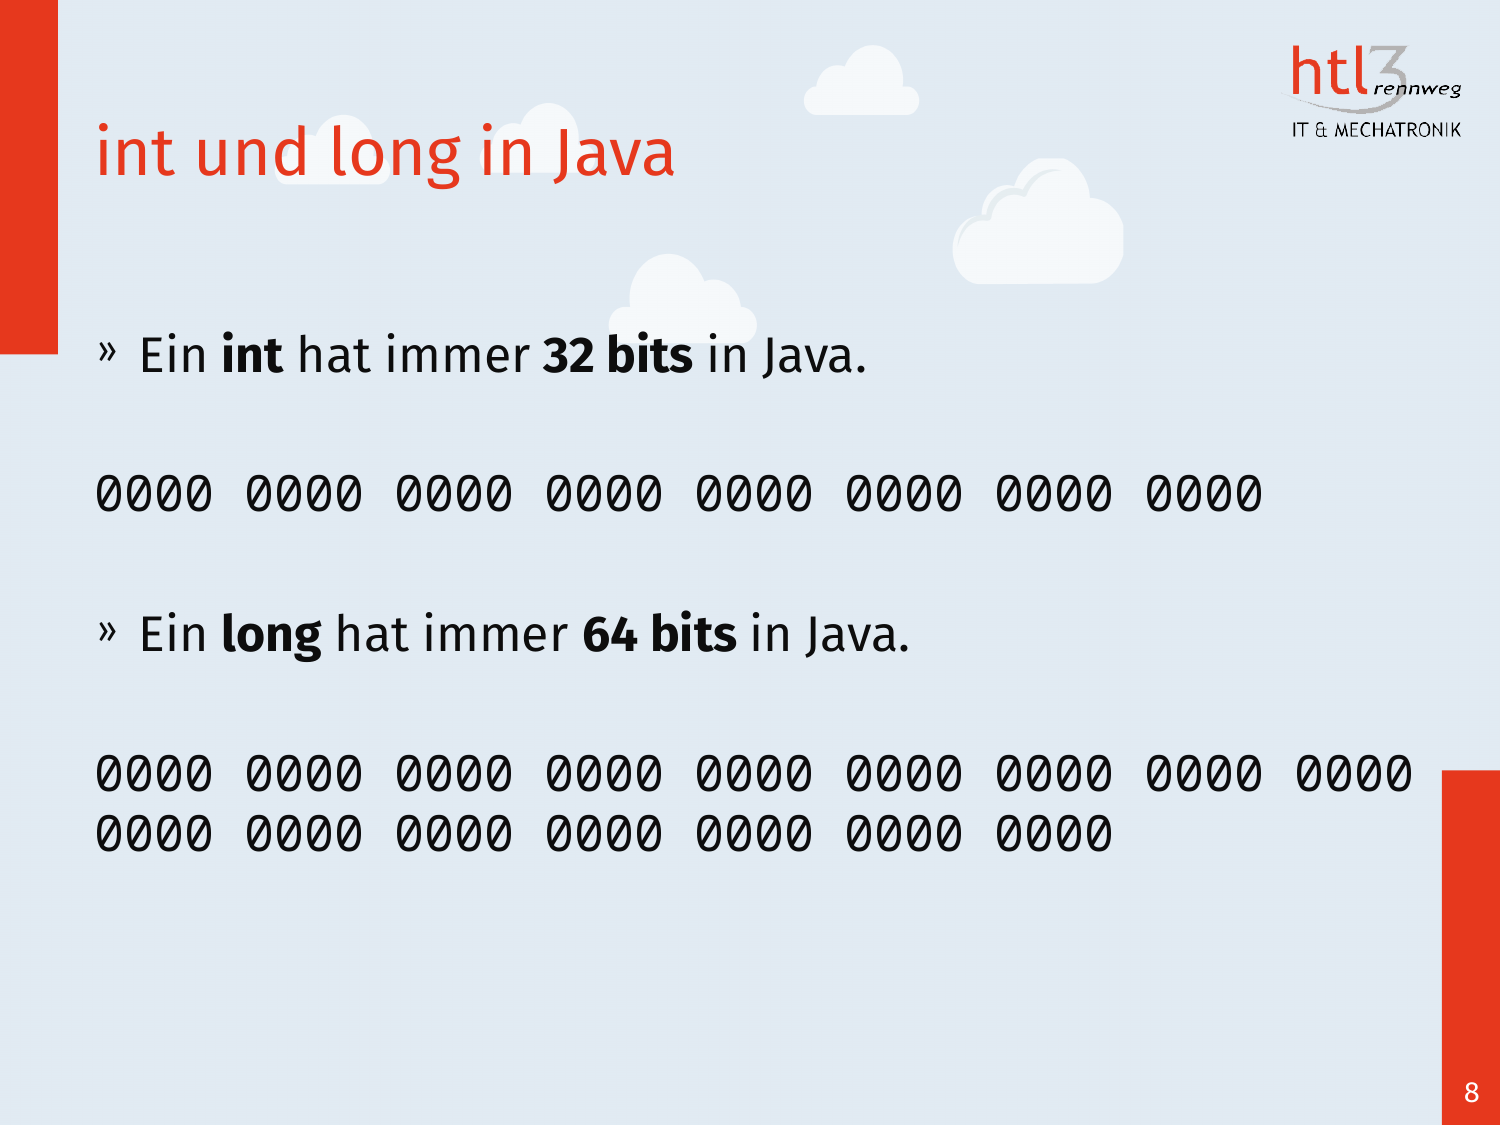

# int und long in Java
Ein int hat immer 32 bits in Java.

0000 0000 0000 0000 0000 0000 0000 0000

Ein long hat immer 64 bits in Java.

0000 0000 0000 0000 0000 0000 0000 0000 0000 0000 0000 0000 0000 0000 0000 0000